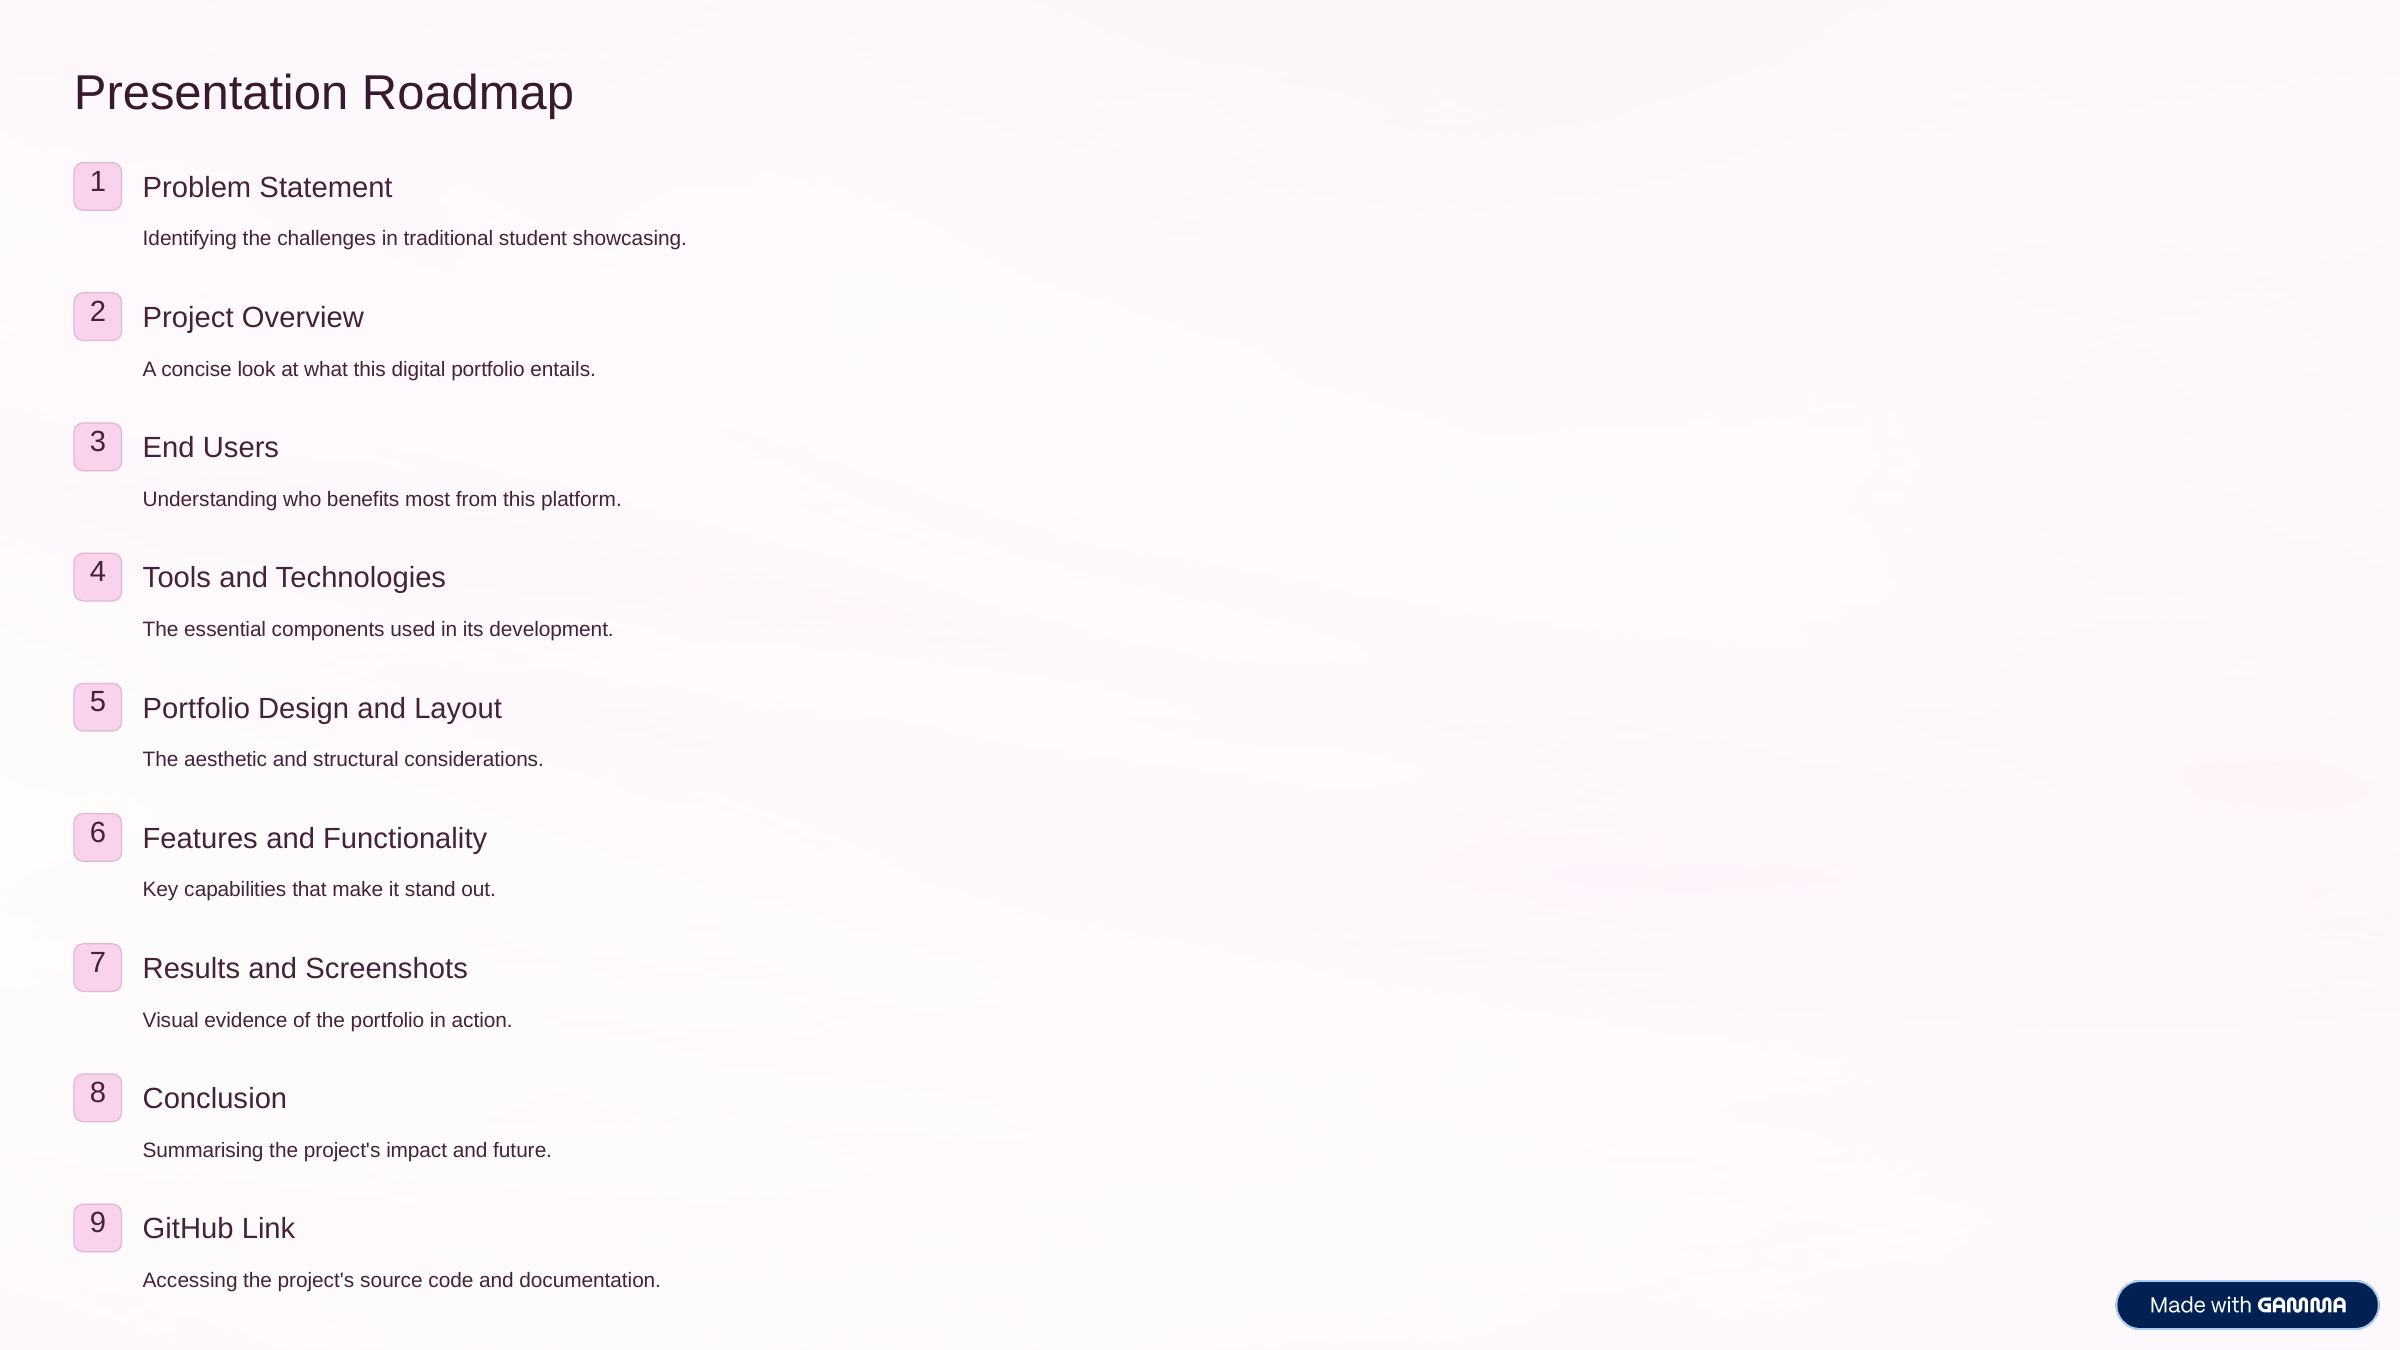

Presentation Roadmap

Problem Statement
1
Identifying the challenges in traditional student showcasing.

Project Overview
2
A concise look at what this digital portfolio entails.

End Users
3
Understanding who benefits most from this platform.

Tools and Technologies
4
The essential components used in its development.

Portfolio Design and Layout
5
The aesthetic and structural considerations.

Features and Functionality
6
Key capabilities that make it stand out.

Results and Screenshots
7
Visual evidence of the portfolio in action.

Conclusion
8
Summarising the project's impact and future.

GitHub Link
9
Accessing the project's source code and documentation.